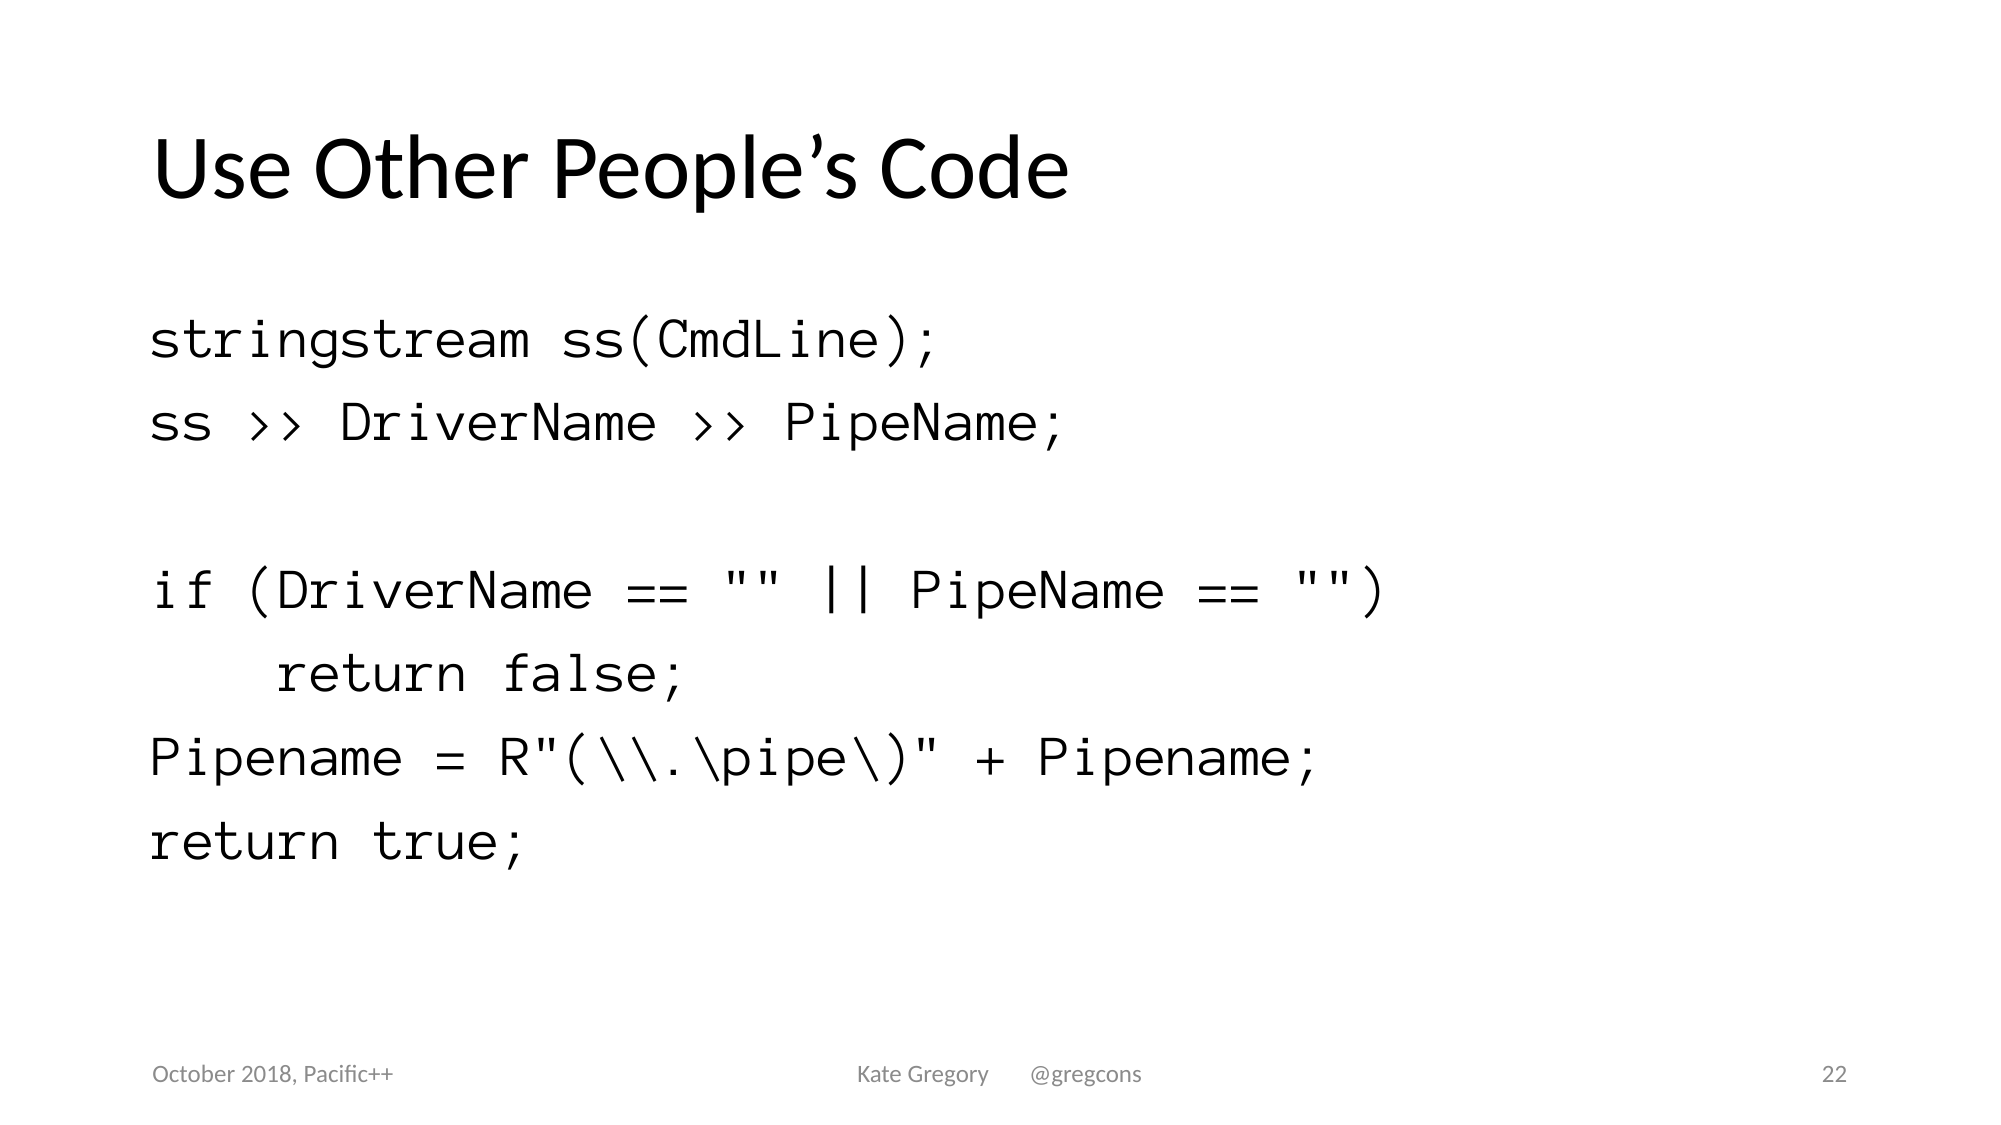

# Use Other People’s Code
stringstream ss(CmdLine);
ss >> DriverName >> PipeName;

if (DriverName == "" || PipeName == "")
    return false;
Pipename = R"(\\.\pipe\)" + Pipename;
return true;
October 2018, Pacific++
Kate Gregory       @gregcons
22